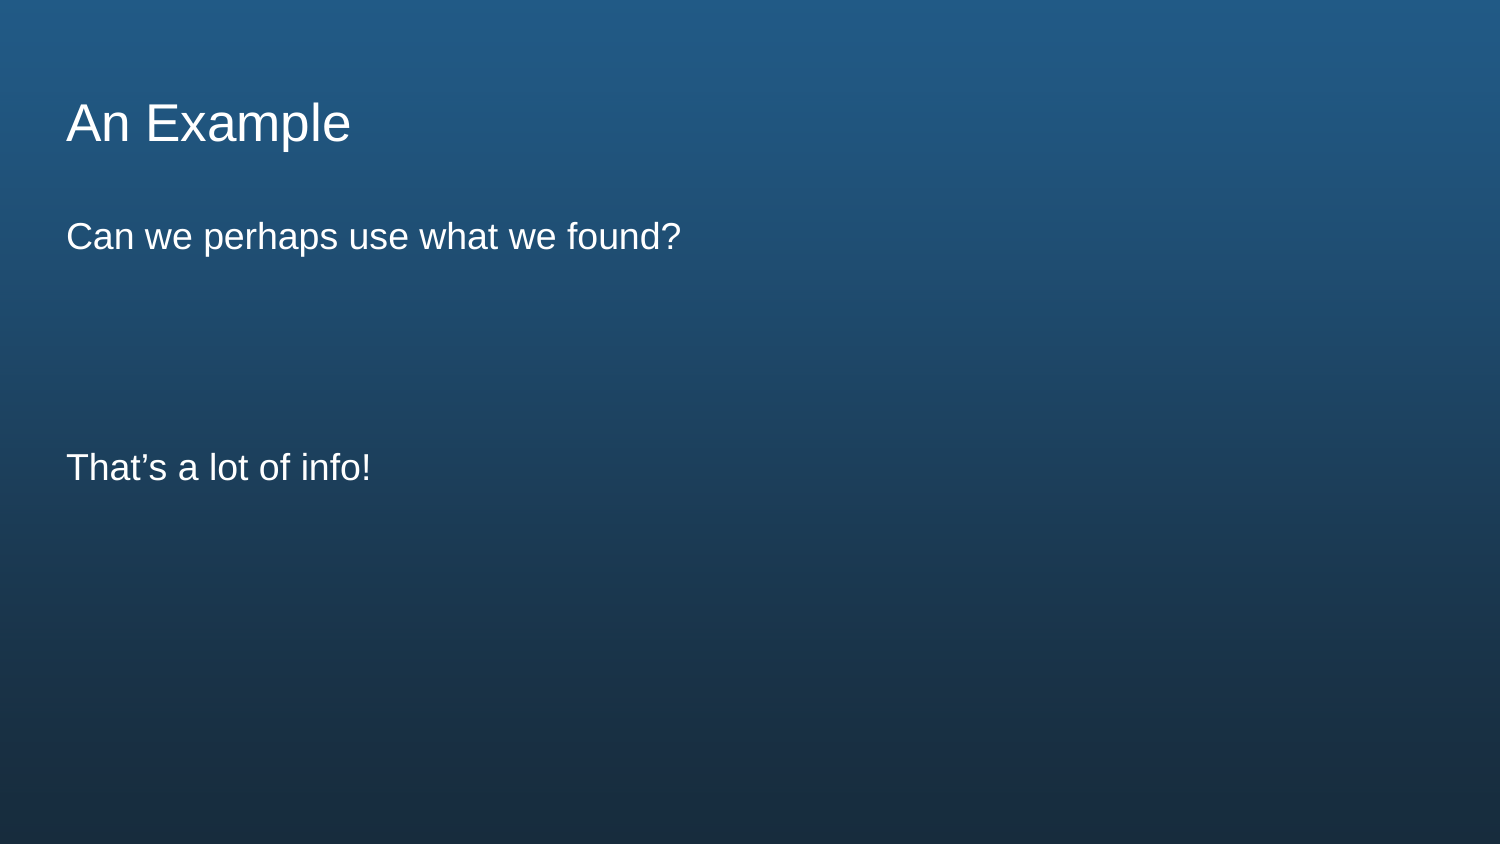

An Example
Can we perhaps use what we found?

That’s a lot of info!